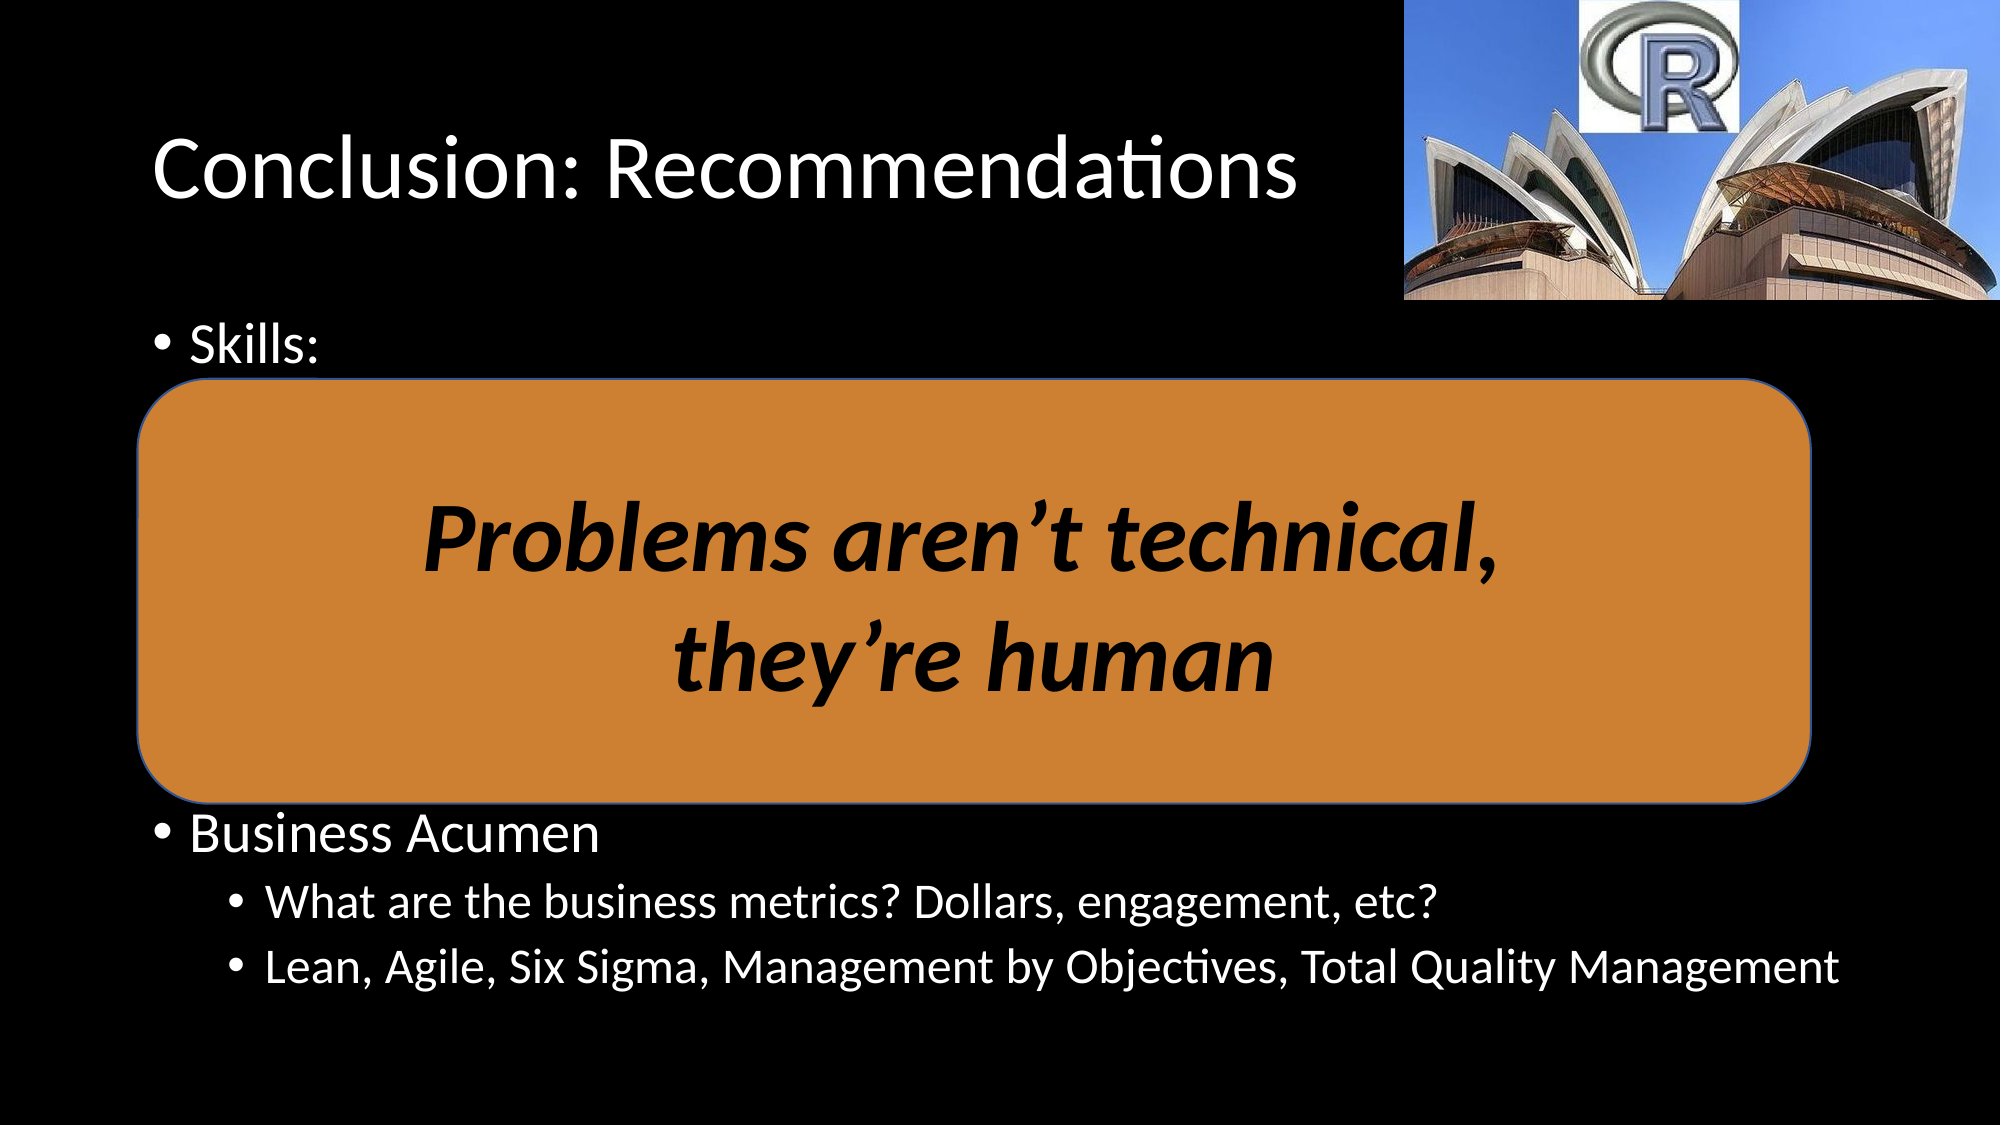

# Conclusion: Recommendations
Skills:
Negotiations
Presentations
Typing
Processes
Microsoft Teams Data Science Process
CRISP-DM
Business Acumen
What are the business metrics? Dollars, engagement, etc?
Lean, Agile, Six Sigma, Management by Objectives, Total Quality Management
Problems aren’t technical,
they’re human